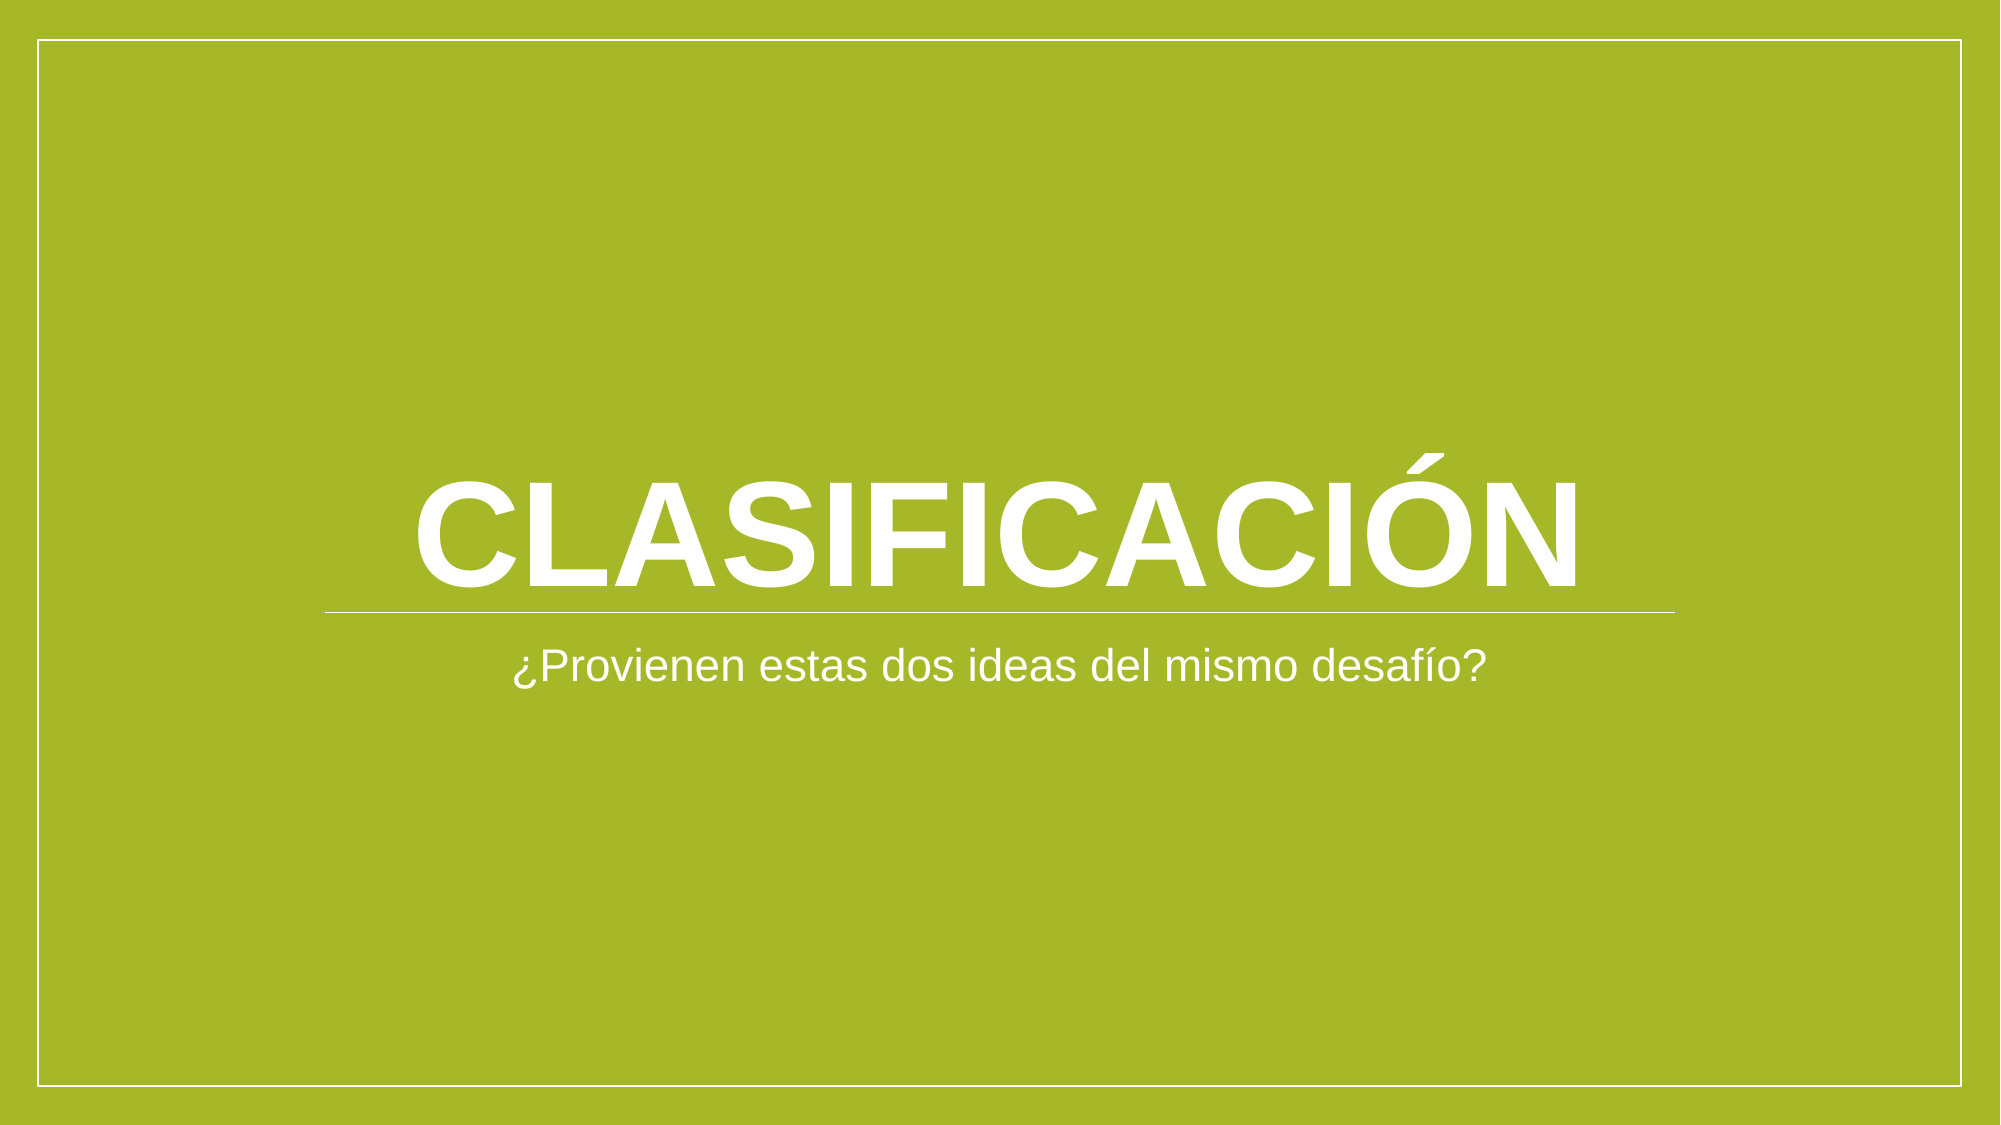

# Clasificación
¿Provienen estas dos ideas del mismo desafío?